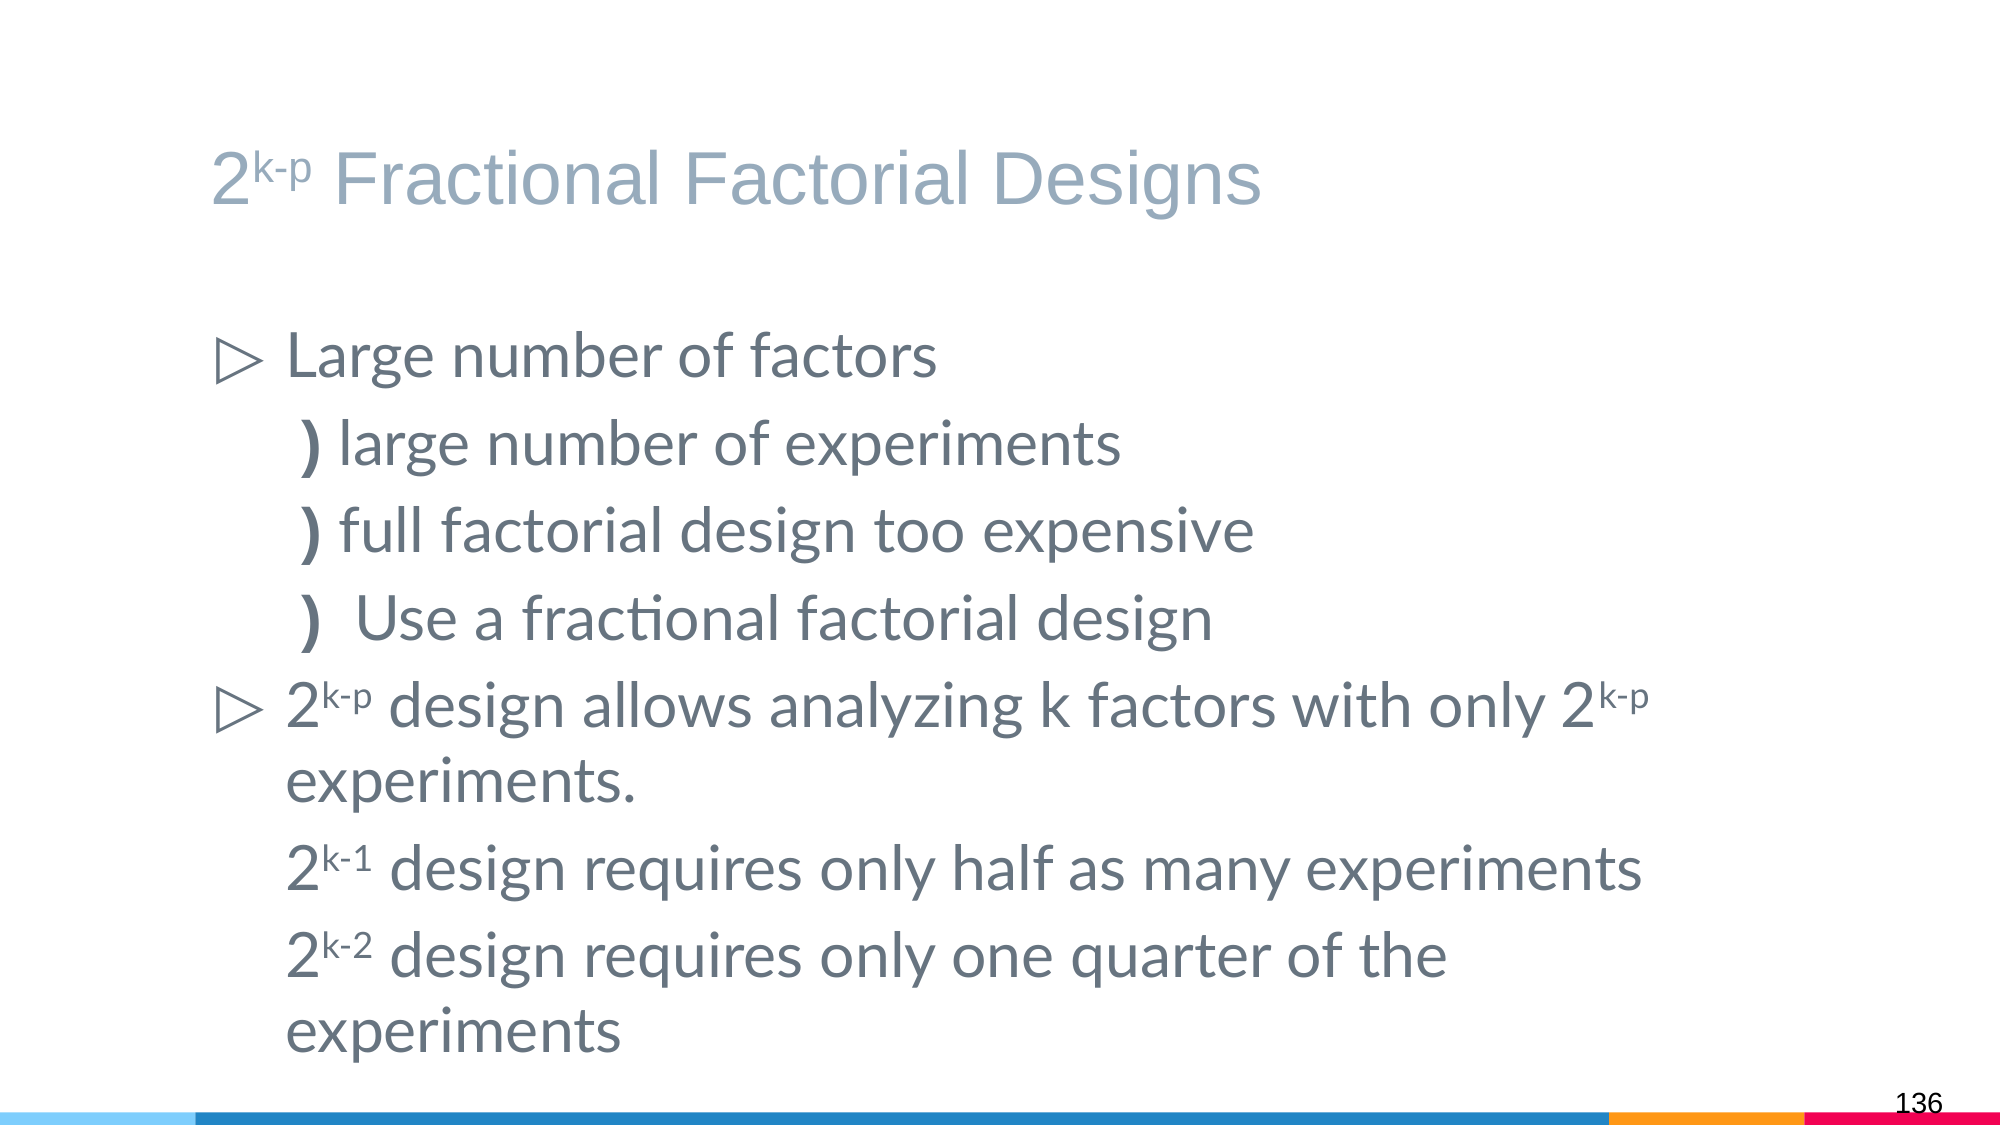

# 2k-p Fractional Factorial Designs
Large number of factors
	 ) large number of experiments
	 ) full factorial design too expensive
	 )  Use a fractional factorial design
2k-p design allows analyzing k factors with only 2k-p experiments.
	2k-1 design requires only half as many experiments
	2k-2 design requires only one quarter of the experiments